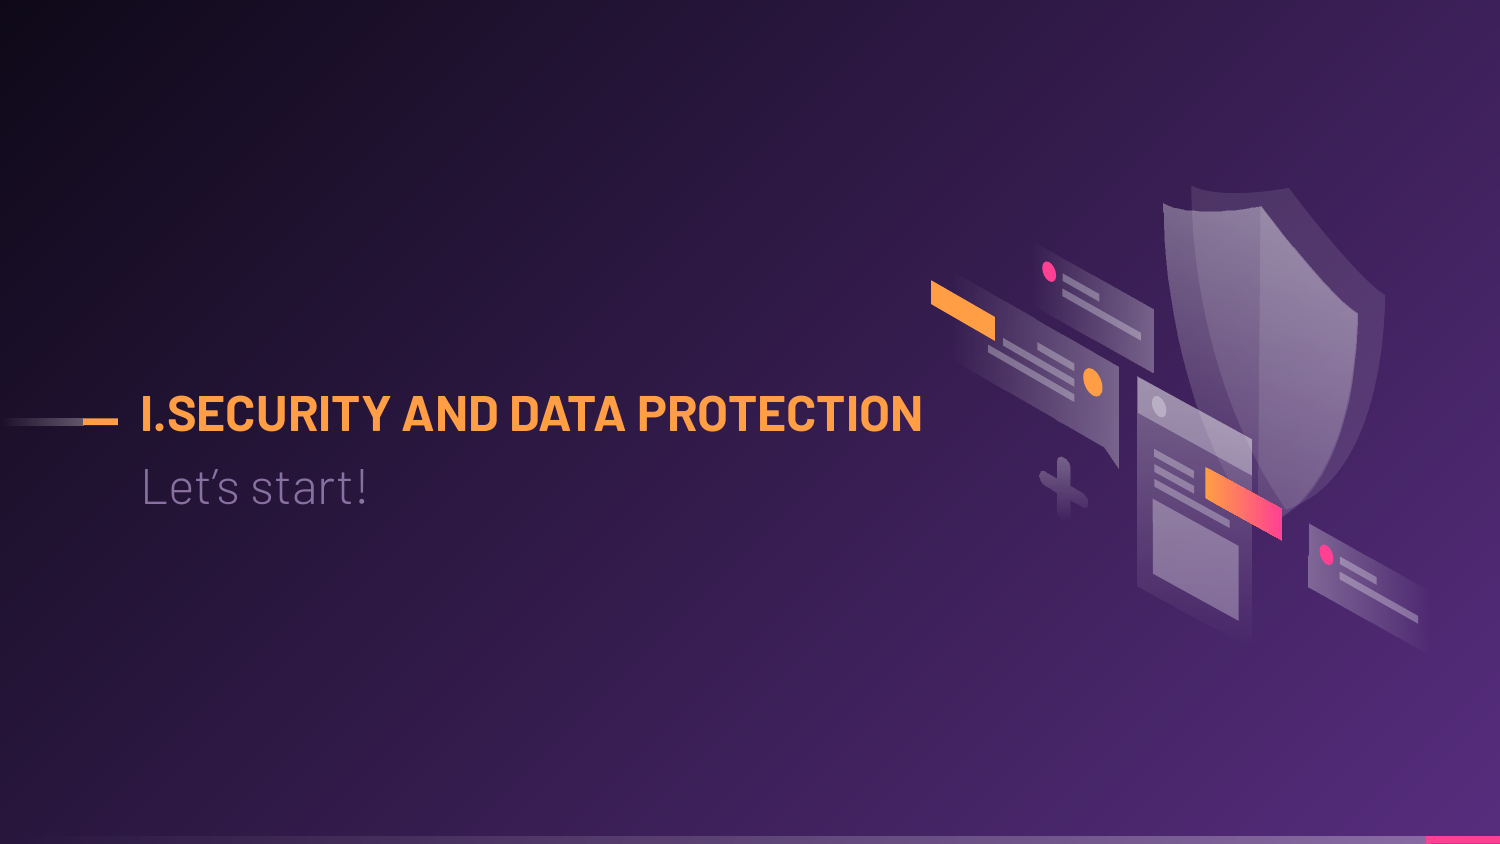

# I.SECURITY AND DATA PROTECTION
Let’s start!